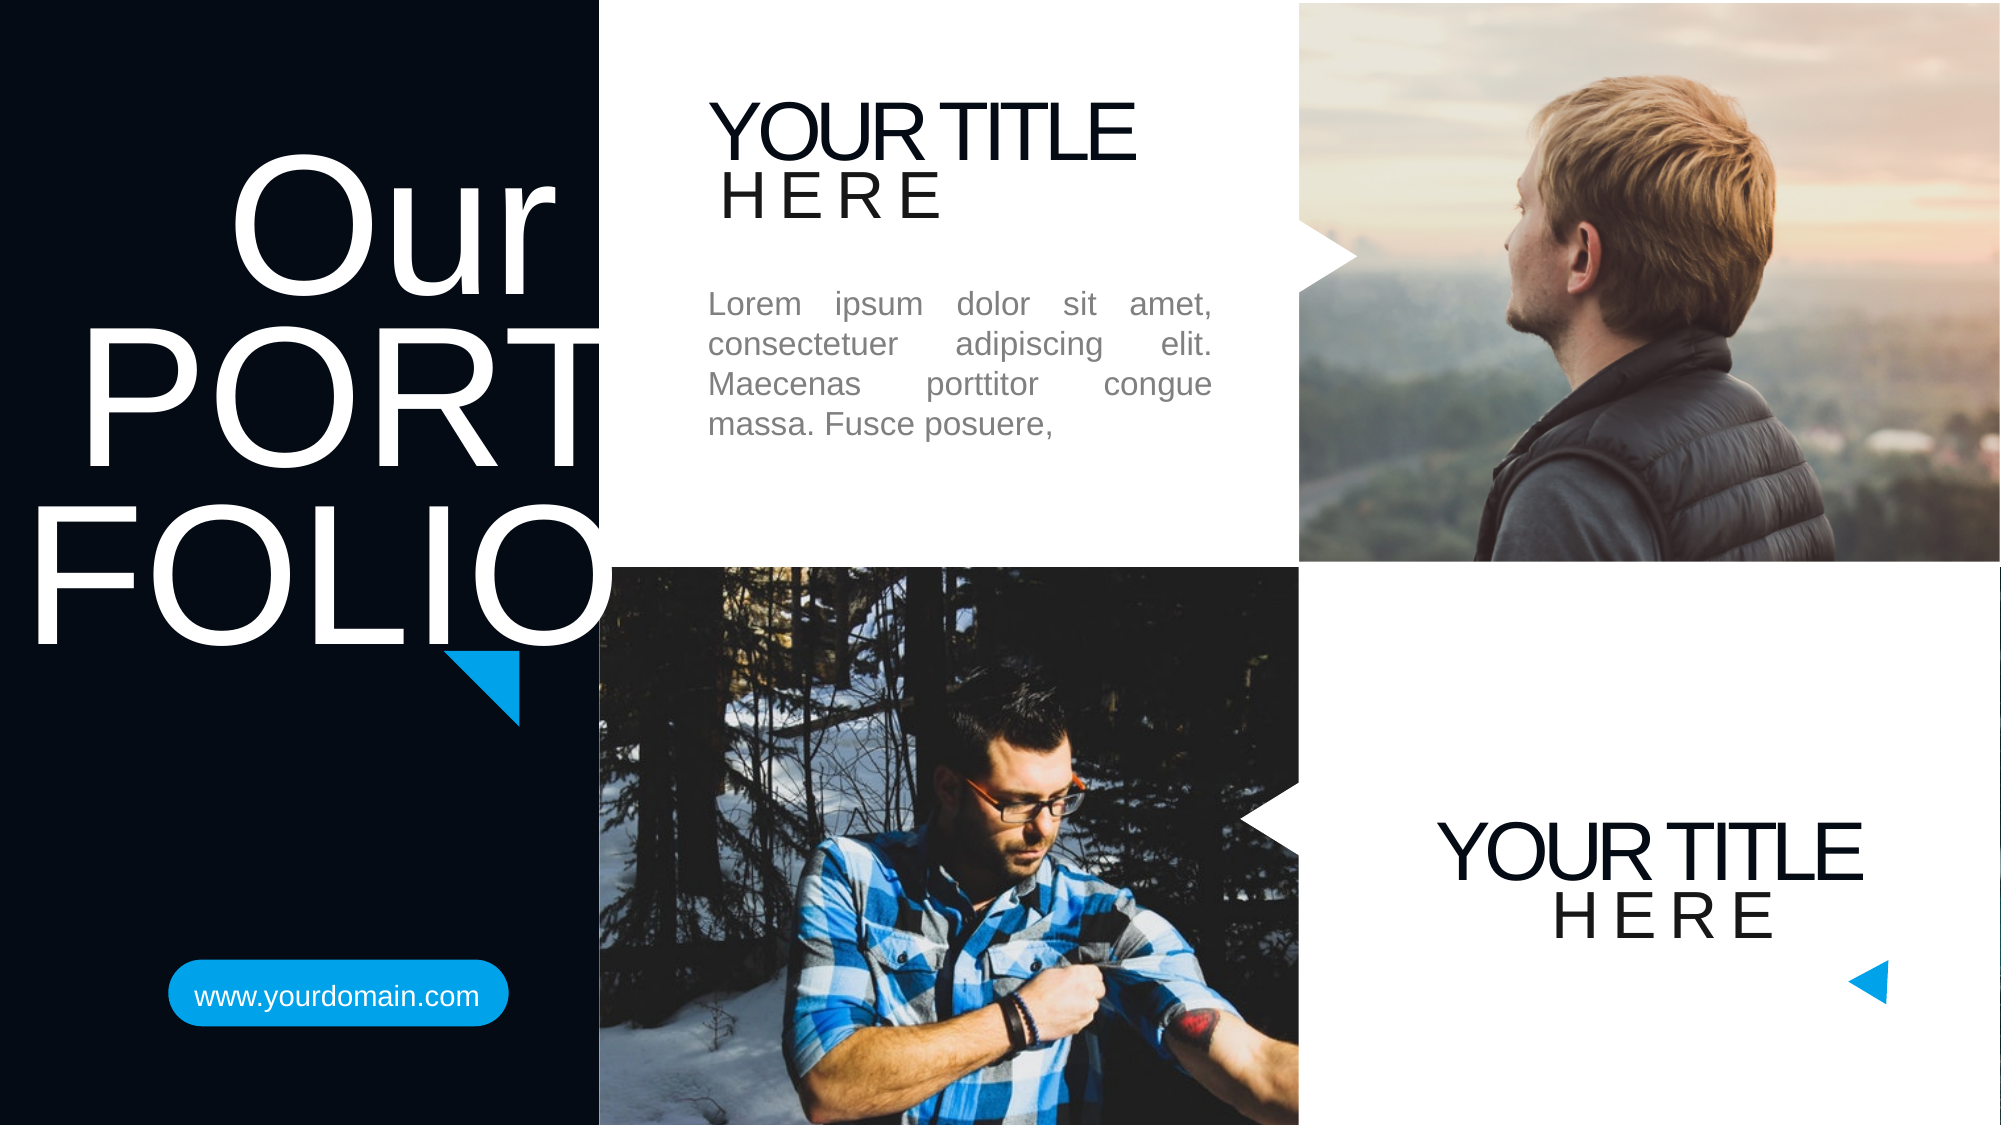

YOUR TITLE
Our
HERE
PORT
Lorem ipsum dolor sit amet, consectetuer adipiscing elit. Maecenas porttitor congue massa. Fusce posuere,
FOLIO

YOUR TITLE
HERE

www.yourdomain.com